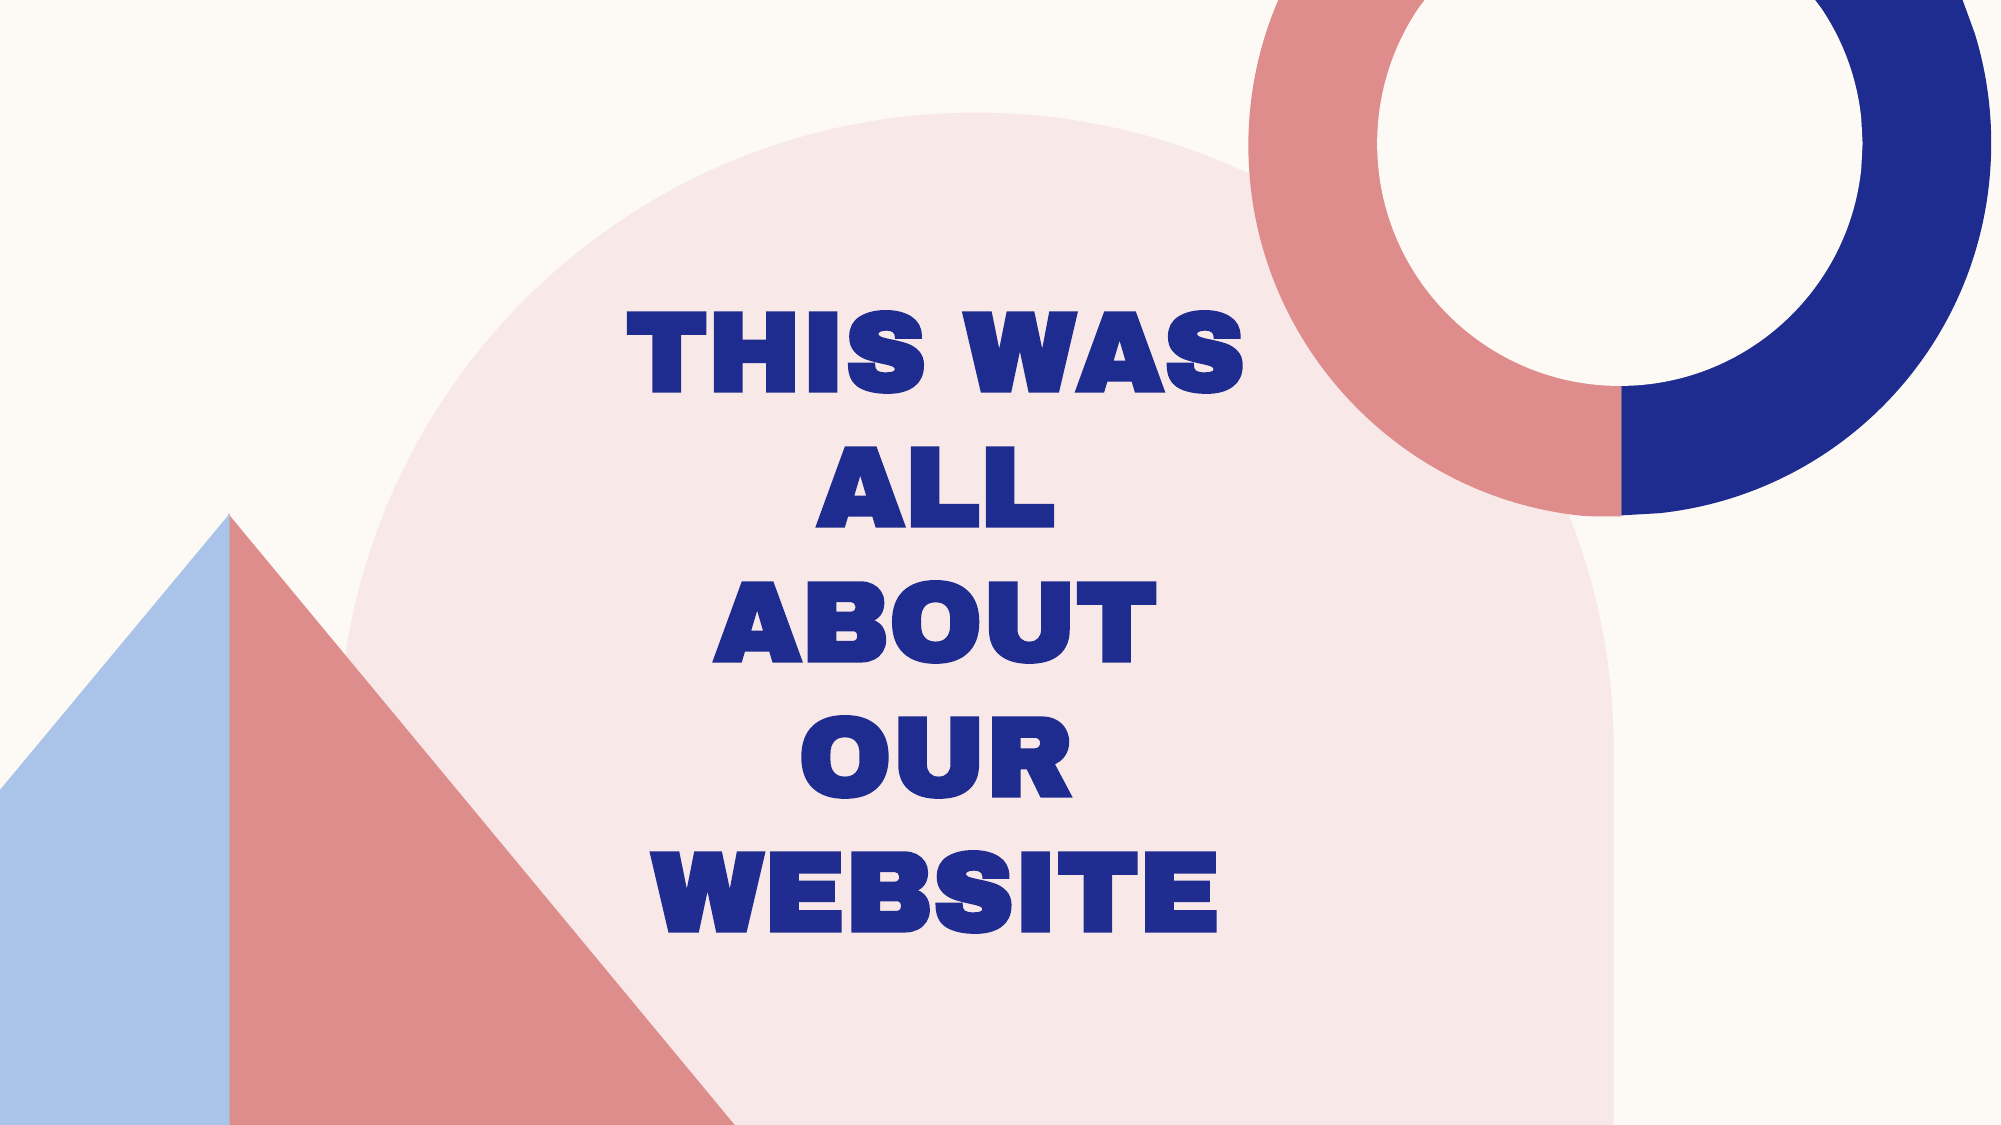

# THIS WAS ALL ABOUT OUR WEBSITE